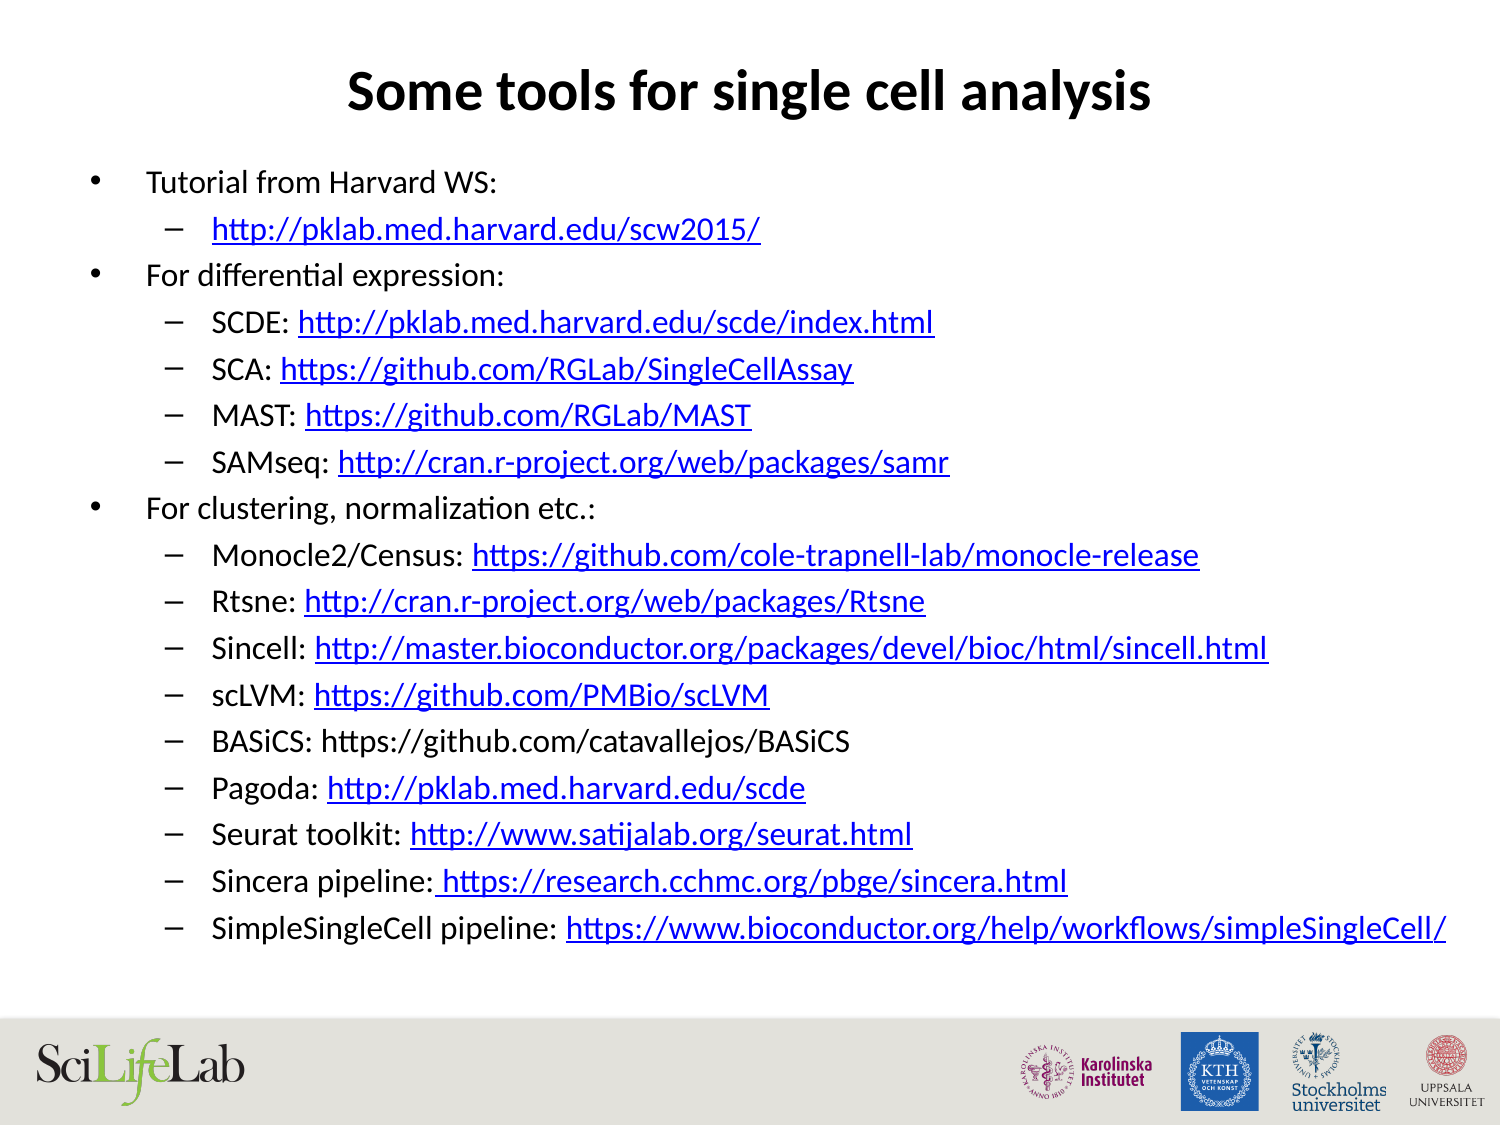

# Some tools for single cell analysis
Tutorial from Harvard WS:
http://pklab.med.harvard.edu/scw2015/
For differential expression:
SCDE: http://pklab.med.harvard.edu/scde/index.html
SCA: https://github.com/RGLab/SingleCellAssay
MAST: https://github.com/RGLab/MAST
SAMseq: http://cran.r-project.org/web/packages/samr
For clustering, normalization etc.:
Monocle2/Census: https://github.com/cole-trapnell-lab/monocle-release
Rtsne: http://cran.r-project.org/web/packages/Rtsne
Sincell: http://master.bioconductor.org/packages/devel/bioc/html/sincell.html
scLVM: https://github.com/PMBio/scLVM
BASiCS: https://github.com/catavallejos/BASiCS
Pagoda: http://pklab.med.harvard.edu/scde
Seurat toolkit: http://www.satijalab.org/seurat.html
Sincera pipeline: https://research.cchmc.org/pbge/sincera.html
SimpleSingleCell pipeline: https://www.bioconductor.org/help/workflows/simpleSingleCell/